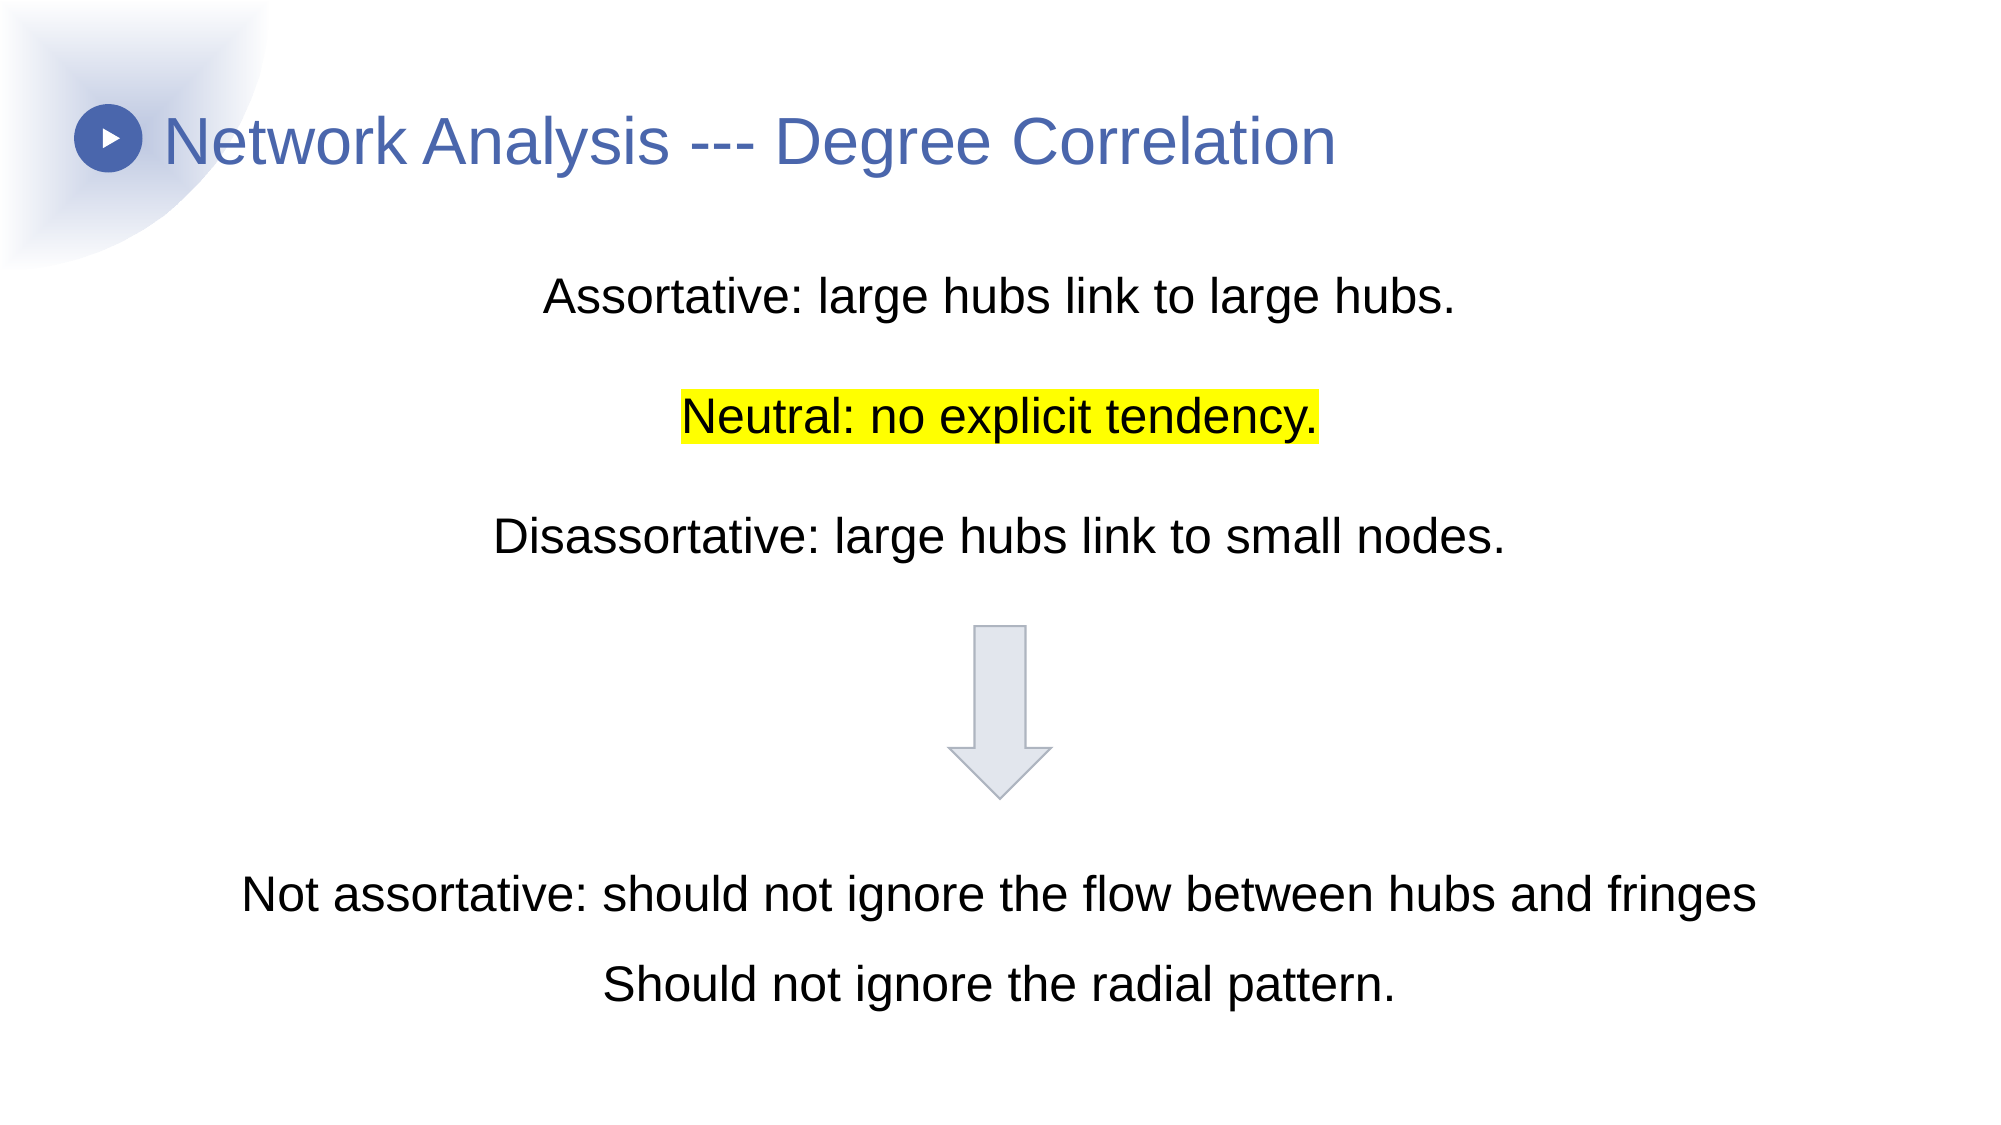

Network Analysis --- Degree Correlation

Assortative: large hubs link to large hubs.

Neutral: no explicit tendency.

Disassortative: large hubs link to small nodes.

Not assortative: should not ignore the flow between hubs and fringes
Should not ignore the radial pattern.